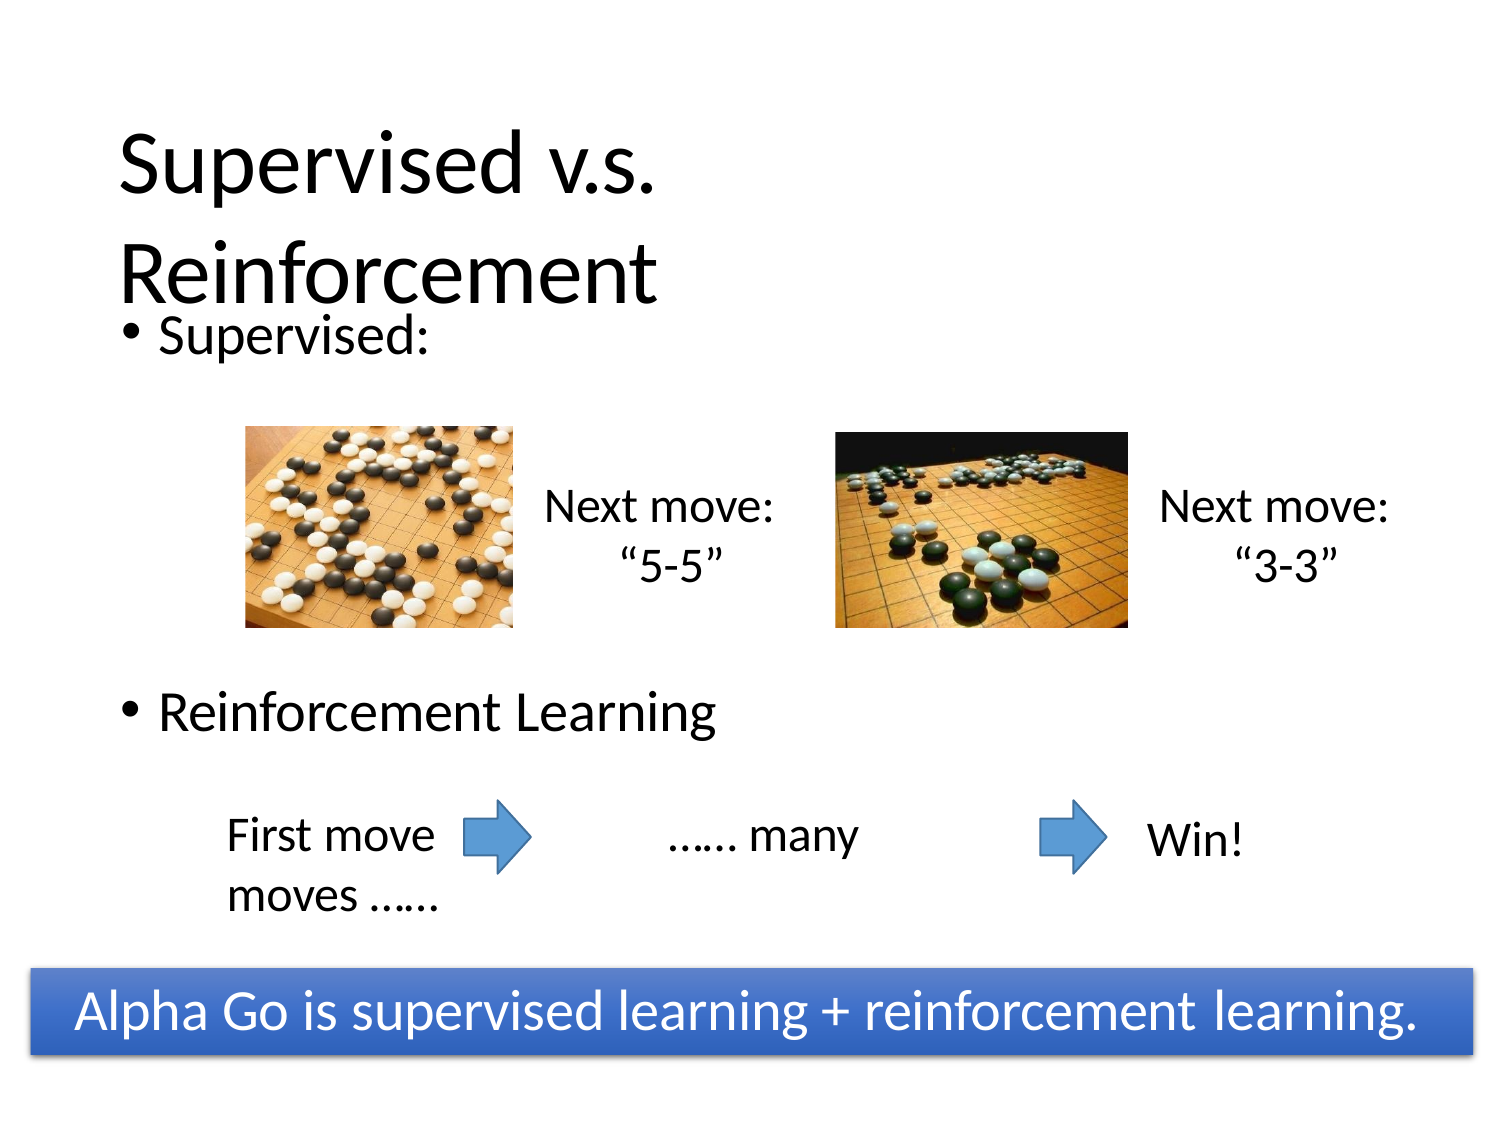

# Supervised v.s. Reinforcement
Supervised:

Next move:  “5-5”
Next move:  “3-3”
Reinforcement Learning
First move	…… many moves ……

Win!

Alpha Go is supervised learning + reinforcement learning.